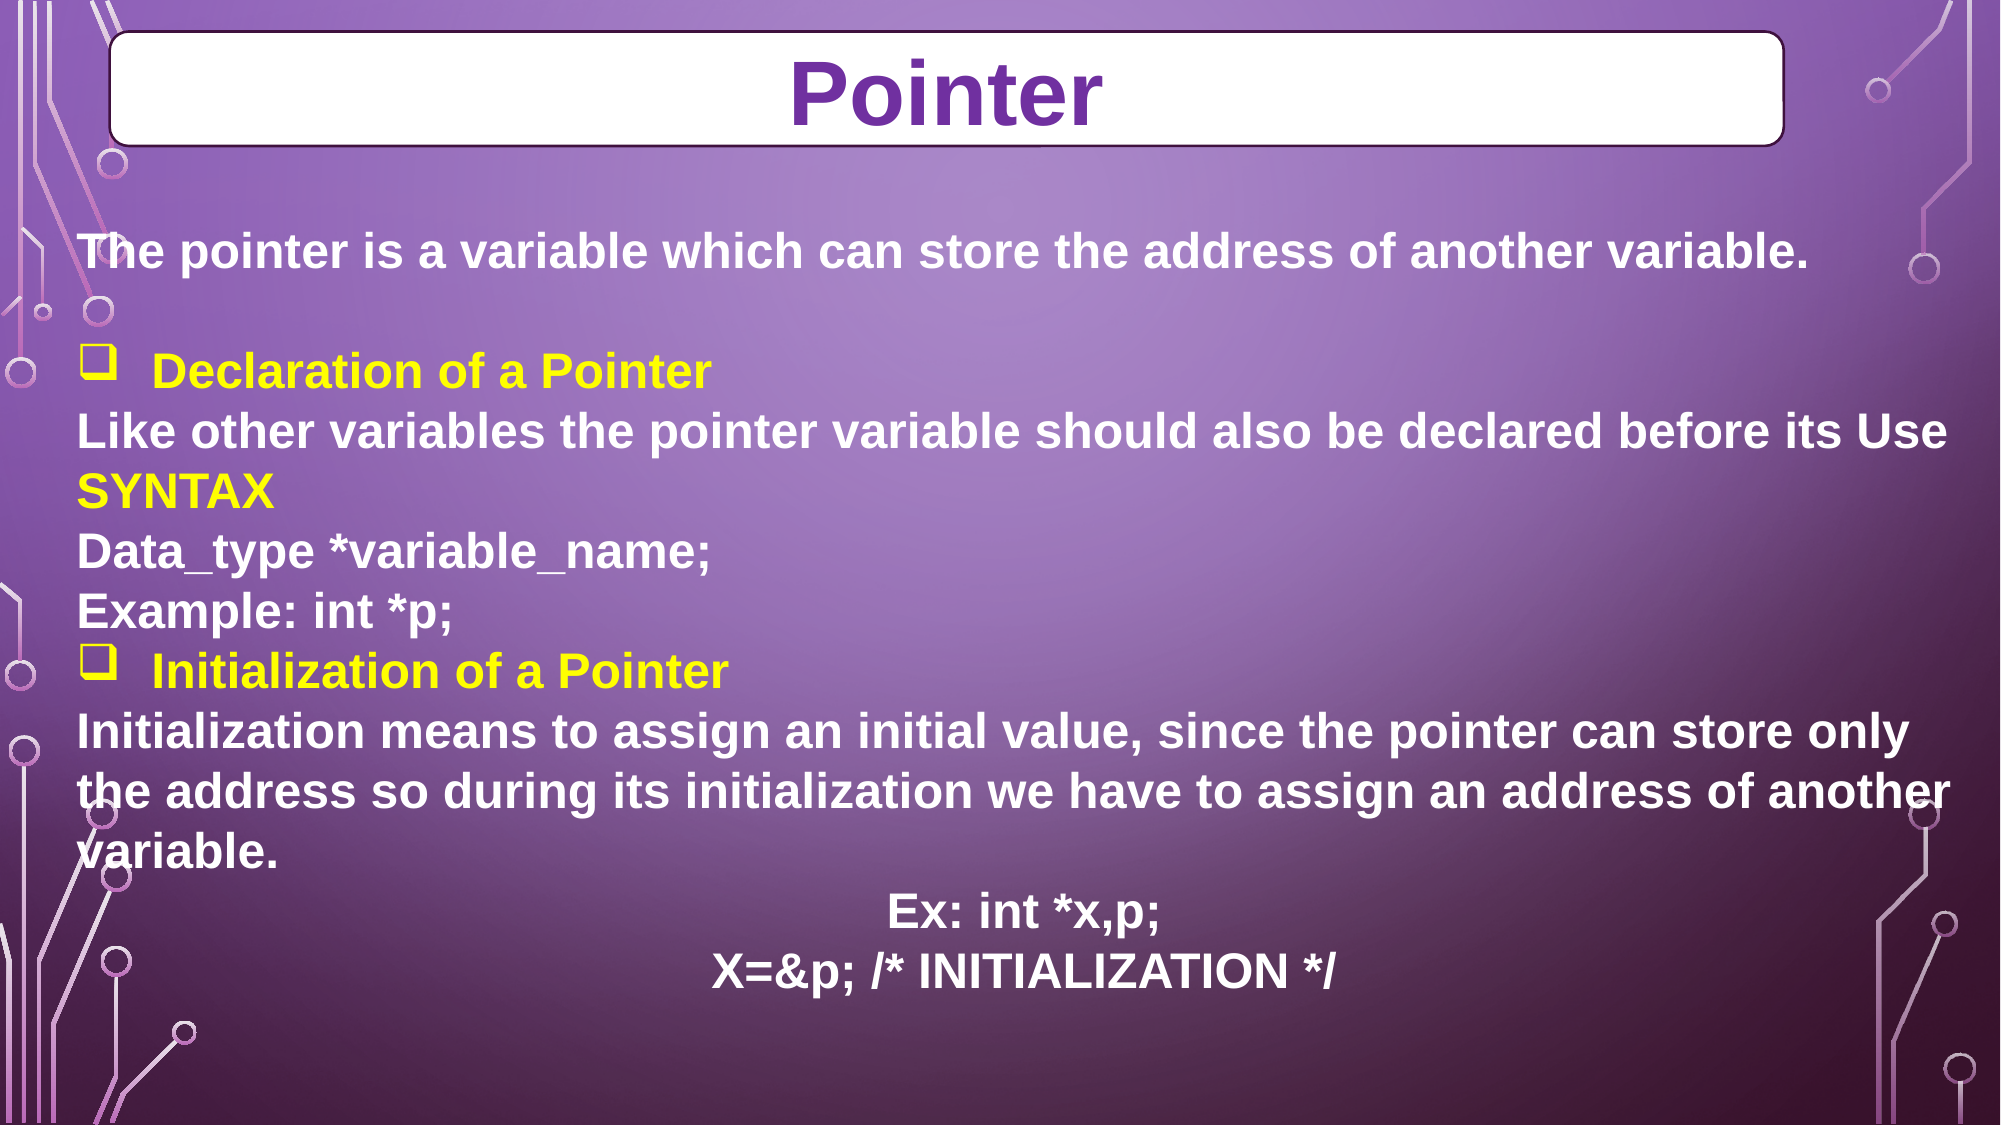

Pointer
The pointer is a variable which can store the address of another variable.

Declaration of a Pointer
Like other variables the pointer variable should also be declared before its Use
SYNTAX
Data_type *variable_name;
Example: int *p;
Initialization of a Pointer
Initialization means to assign an initial value, since the pointer can store only the address so during its initialization we have to assign an address of another variable.
Ex: int *x,p;
X=&p; /* INITIALIZATION */